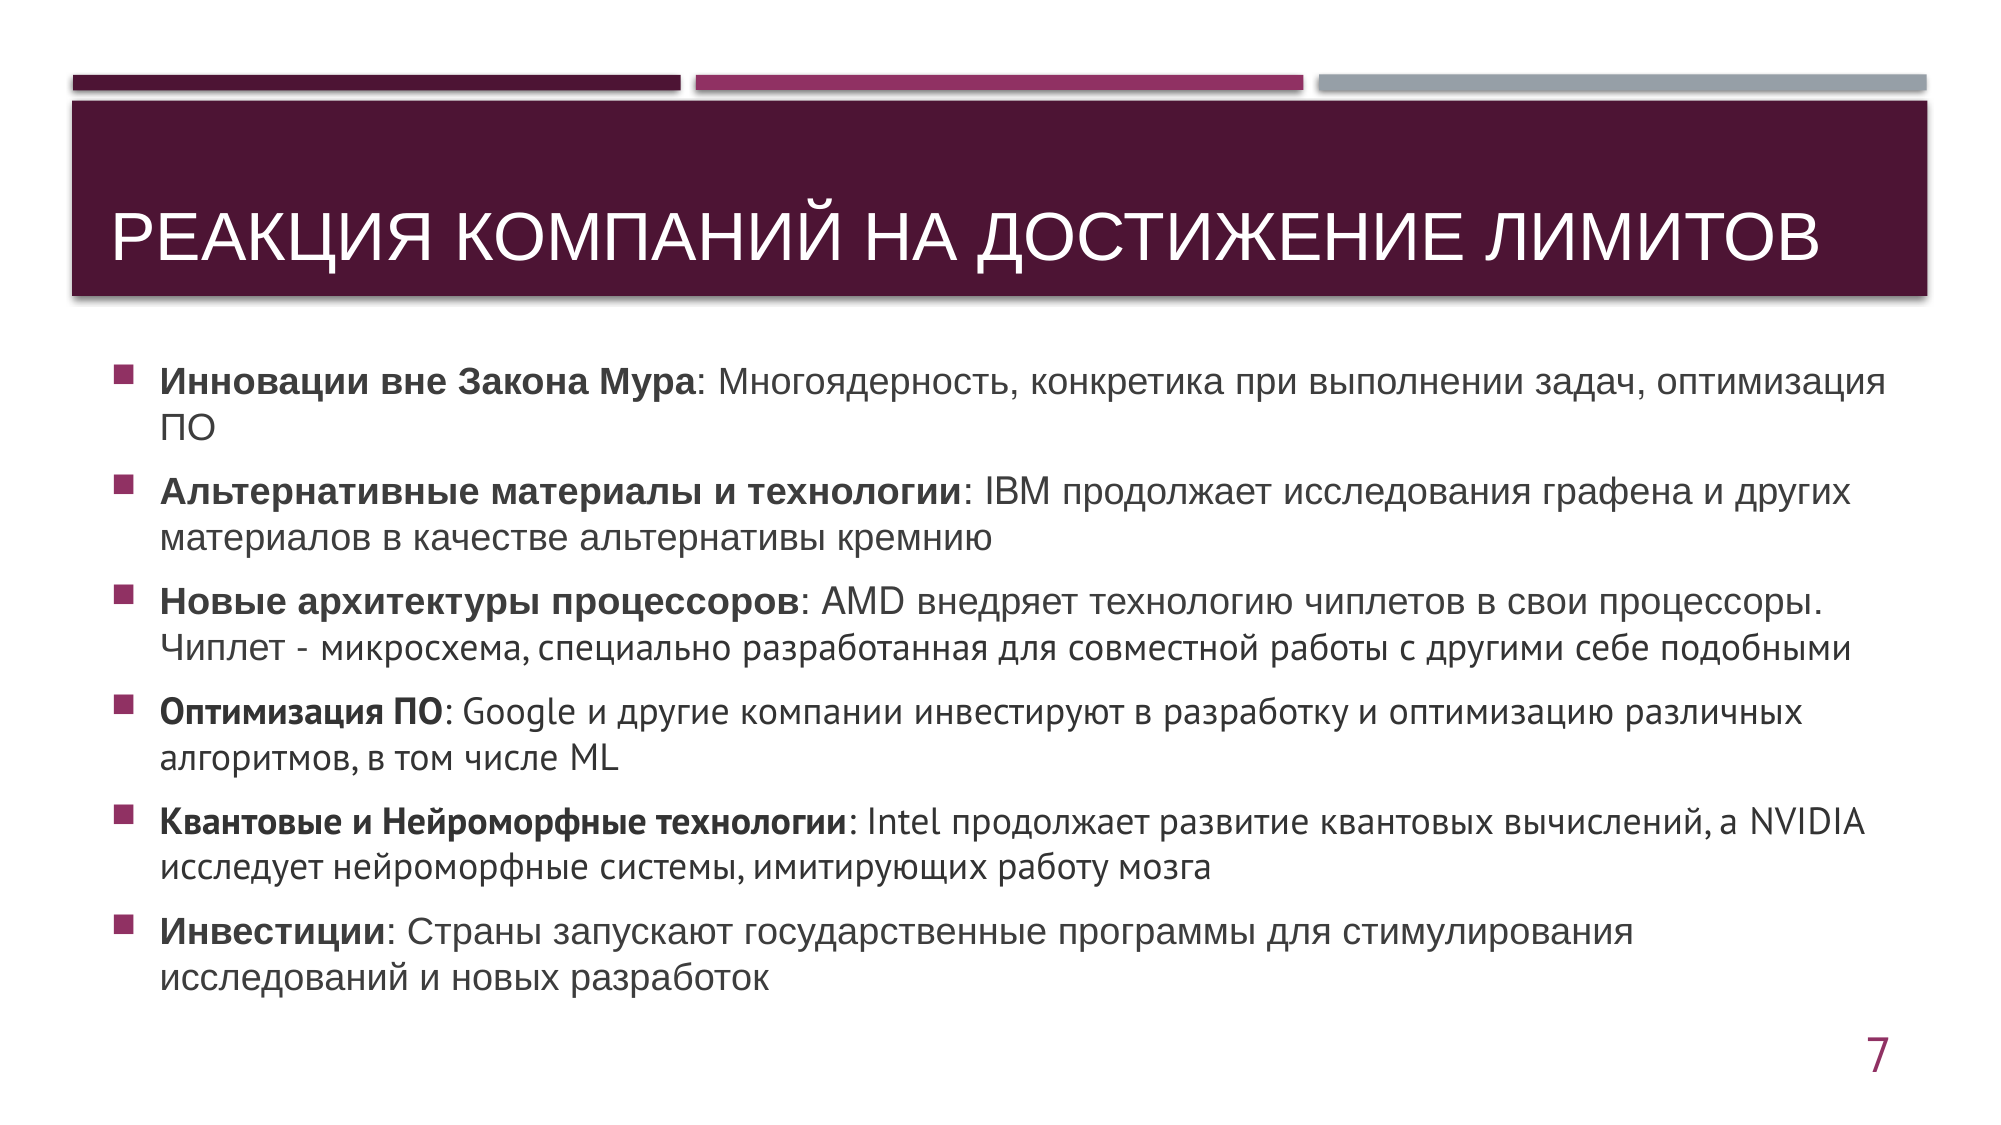

# Реакция компаний на достижение лимитов
Инновации вне Закона Мура: Многоядерность, конкретика при выполнении задач, оптимизация ПО
Альтернативные материалы и технологии: IBM продолжает исследования графена и других материалов в качестве альтернативы кремнию
Новые архитектуры процессоров: AMD внедряет технологию чиплетов в свои процессоры. Чиплет - микросхема, специально разработанная для совместной работы с другими себе подобными
Оптимизация ПО: Google и другие компании инвестируют в разработку и оптимизацию различных алгоритмов, в том числе ML
Квантовые и Нейроморфные технологии: Intel продолжает развитие квантовых вычислений, а NVIDIA исследует нейроморфные системы, имитирующих работу мозга
Инвестиции: Страны запускают государственные программы для стимулирования исследований и новых разработок
7